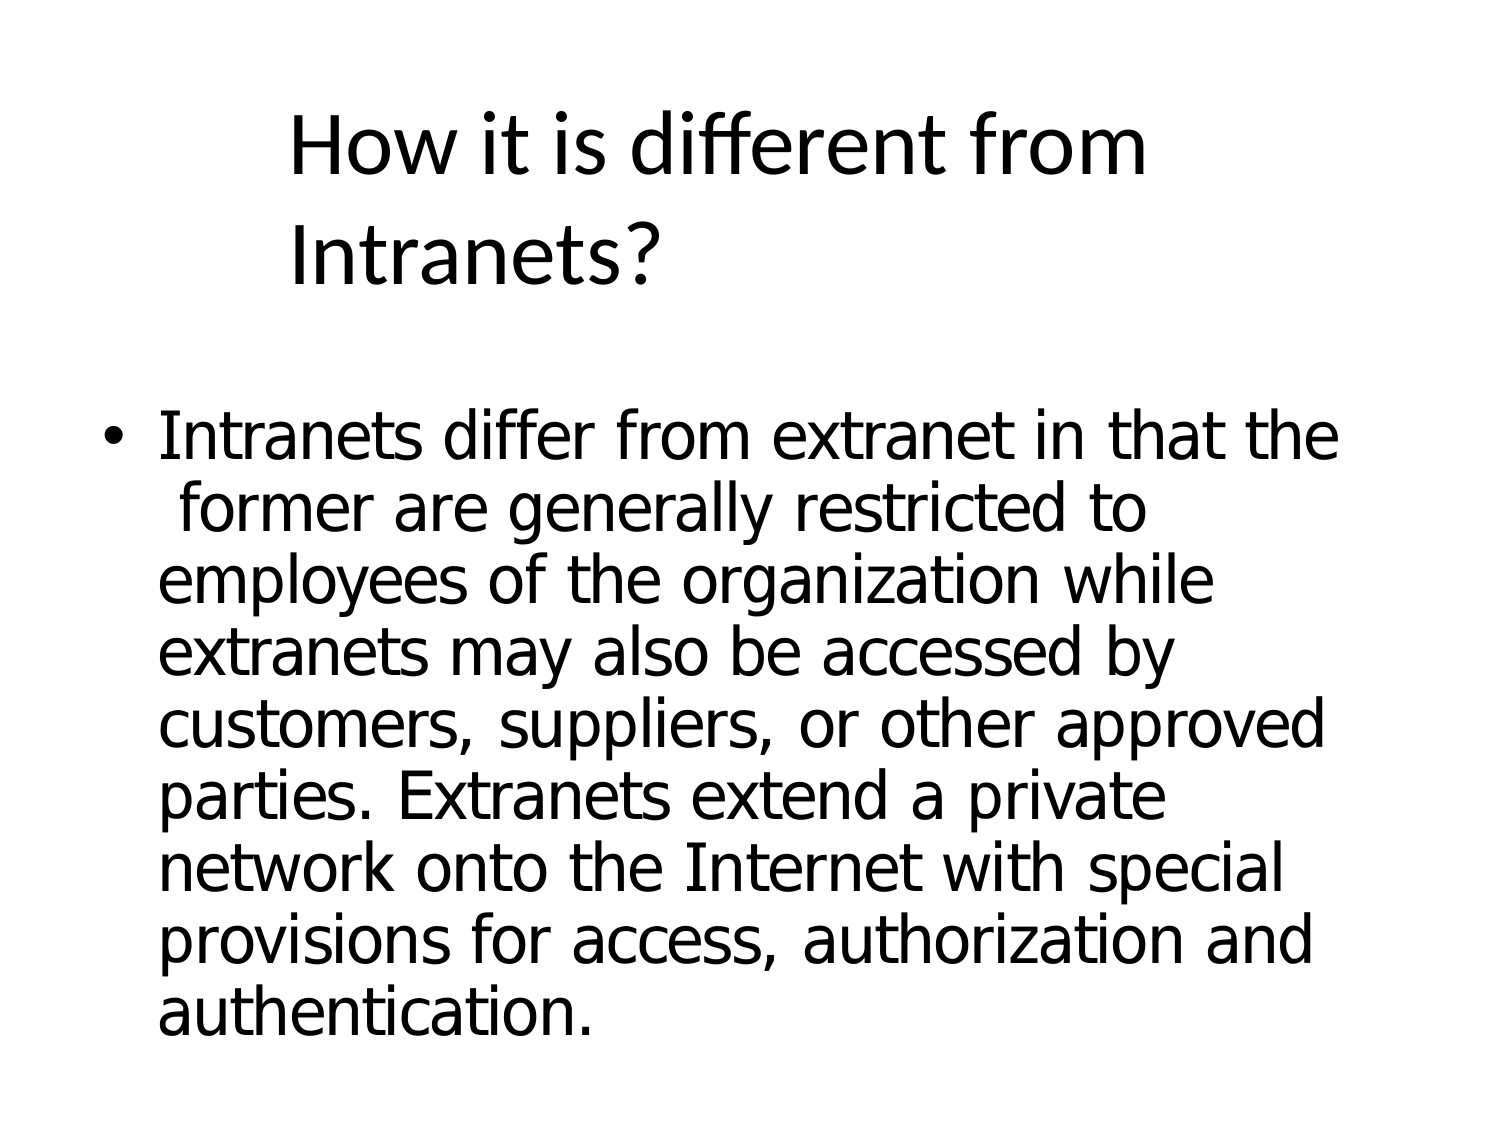

# How it is different from Intranets?
Intranets differ from extranet in that the  former are generally restricted to  employees of the organization while  extranets may also be accessed by  customers, suppliers, or other approved  parties. Extranets extend a private  network onto the Internet with special  provisions for access, authorization and  authentication.